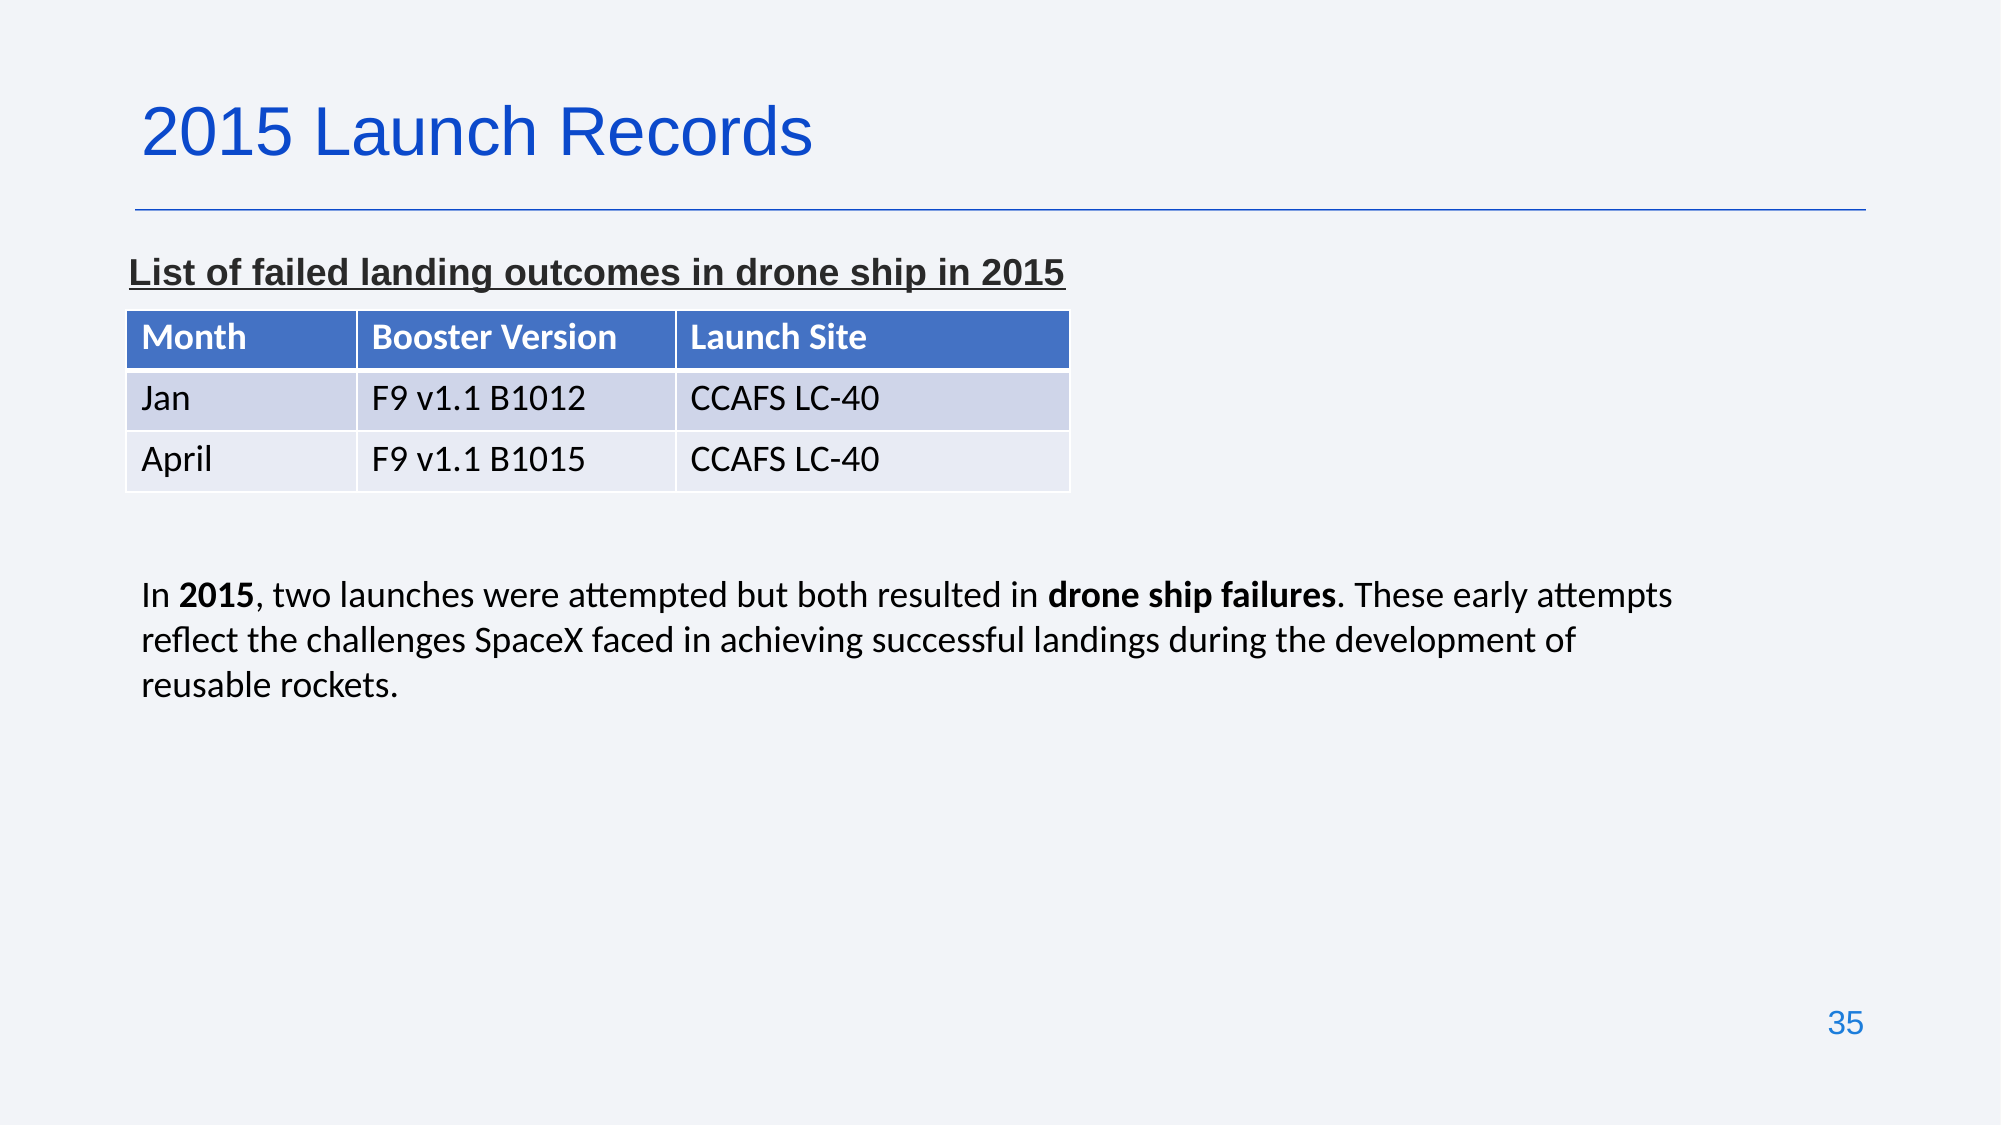

2015 Launch Records
List of failed landing outcomes in drone ship in 2015
| Month | Booster Version | Launch Site |
| --- | --- | --- |
| Jan | F9 v1.1 B1012 | CCAFS LC-40 |
| April | F9 v1.1 B1015 | CCAFS LC-40 |
In 2015, two launches were attempted but both resulted in drone ship failures. These early attempts reflect the challenges SpaceX faced in achieving successful landings during the development of reusable rockets.
35